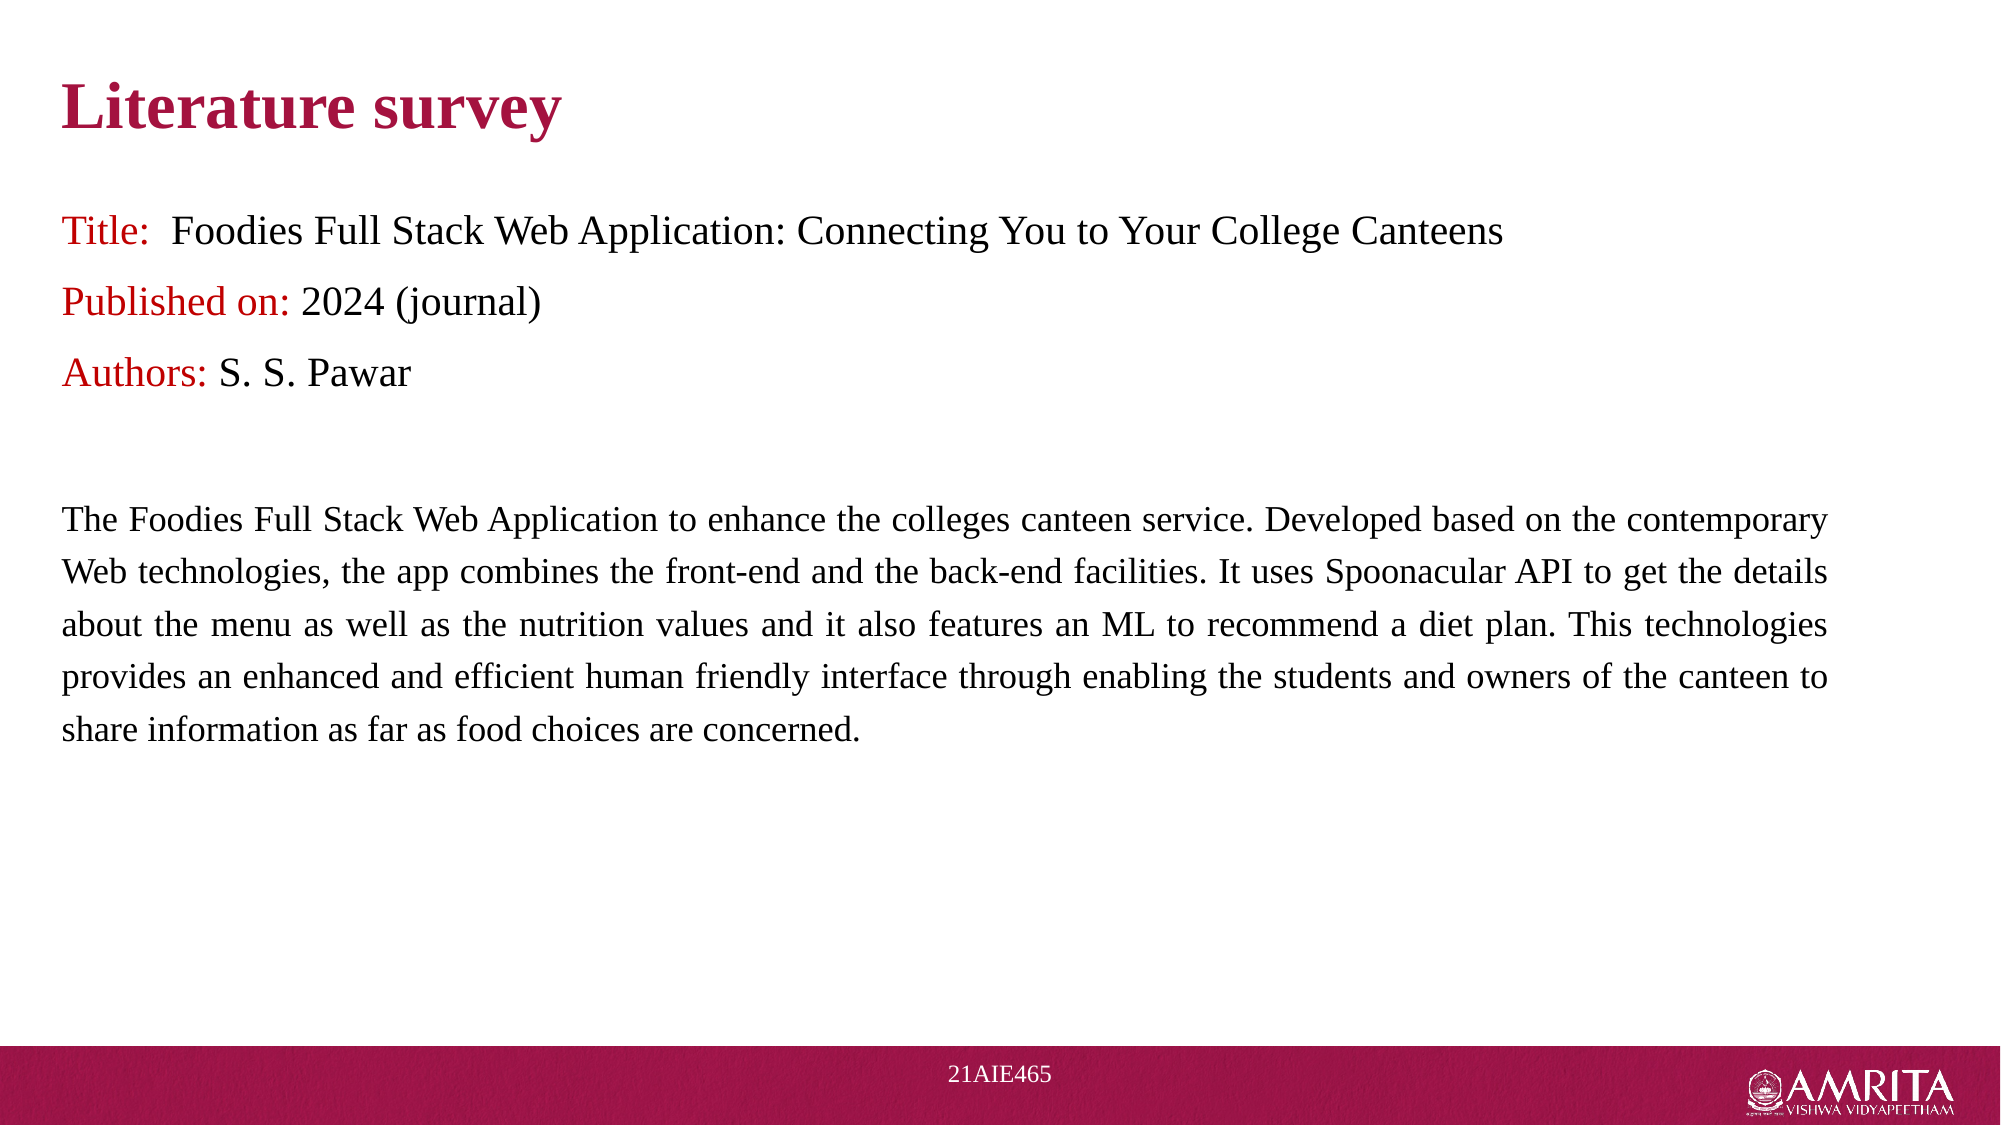

Literature survey
Title:  Foodies Full Stack Web Application: Connecting You to Your College Canteens
Published on: 2024 (journal)
Authors: S. S. Pawar

The Foodies Full Stack Web Application to enhance the colleges canteen service. Developed based on the contemporary Web technologies, the app combines the front-end and the back-end facilities. It uses Spoonacular API to get the details about the menu as well as the nutrition values and it also features an ML to recommend a diet plan. This technologies provides an enhanced and efficient human friendly interface through enabling the students and owners of the canteen to share information as far as food choices are concerned.
21AIE465